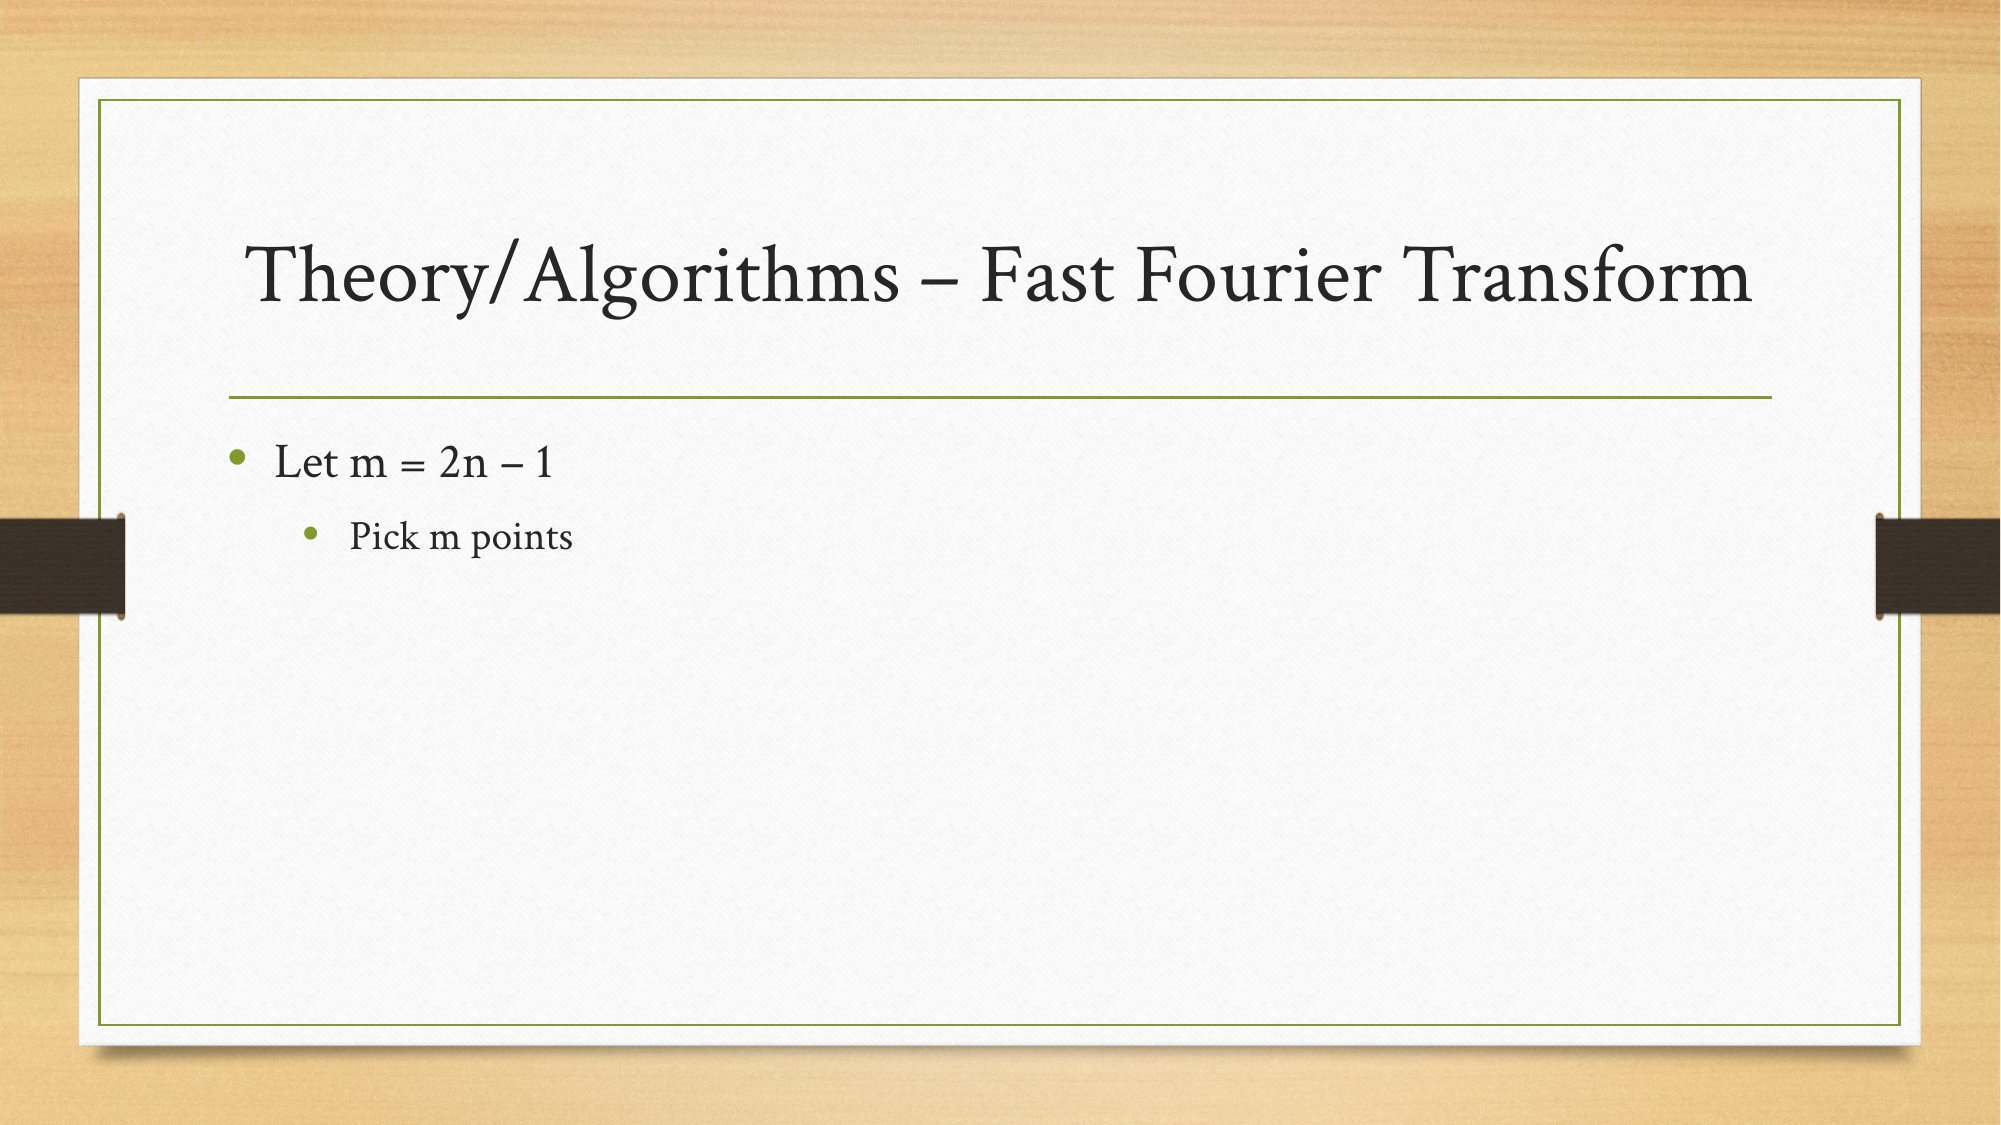

# Theory/Algorithms – Fast Fourier Transform
Let m = 2n – 1
Pick m points